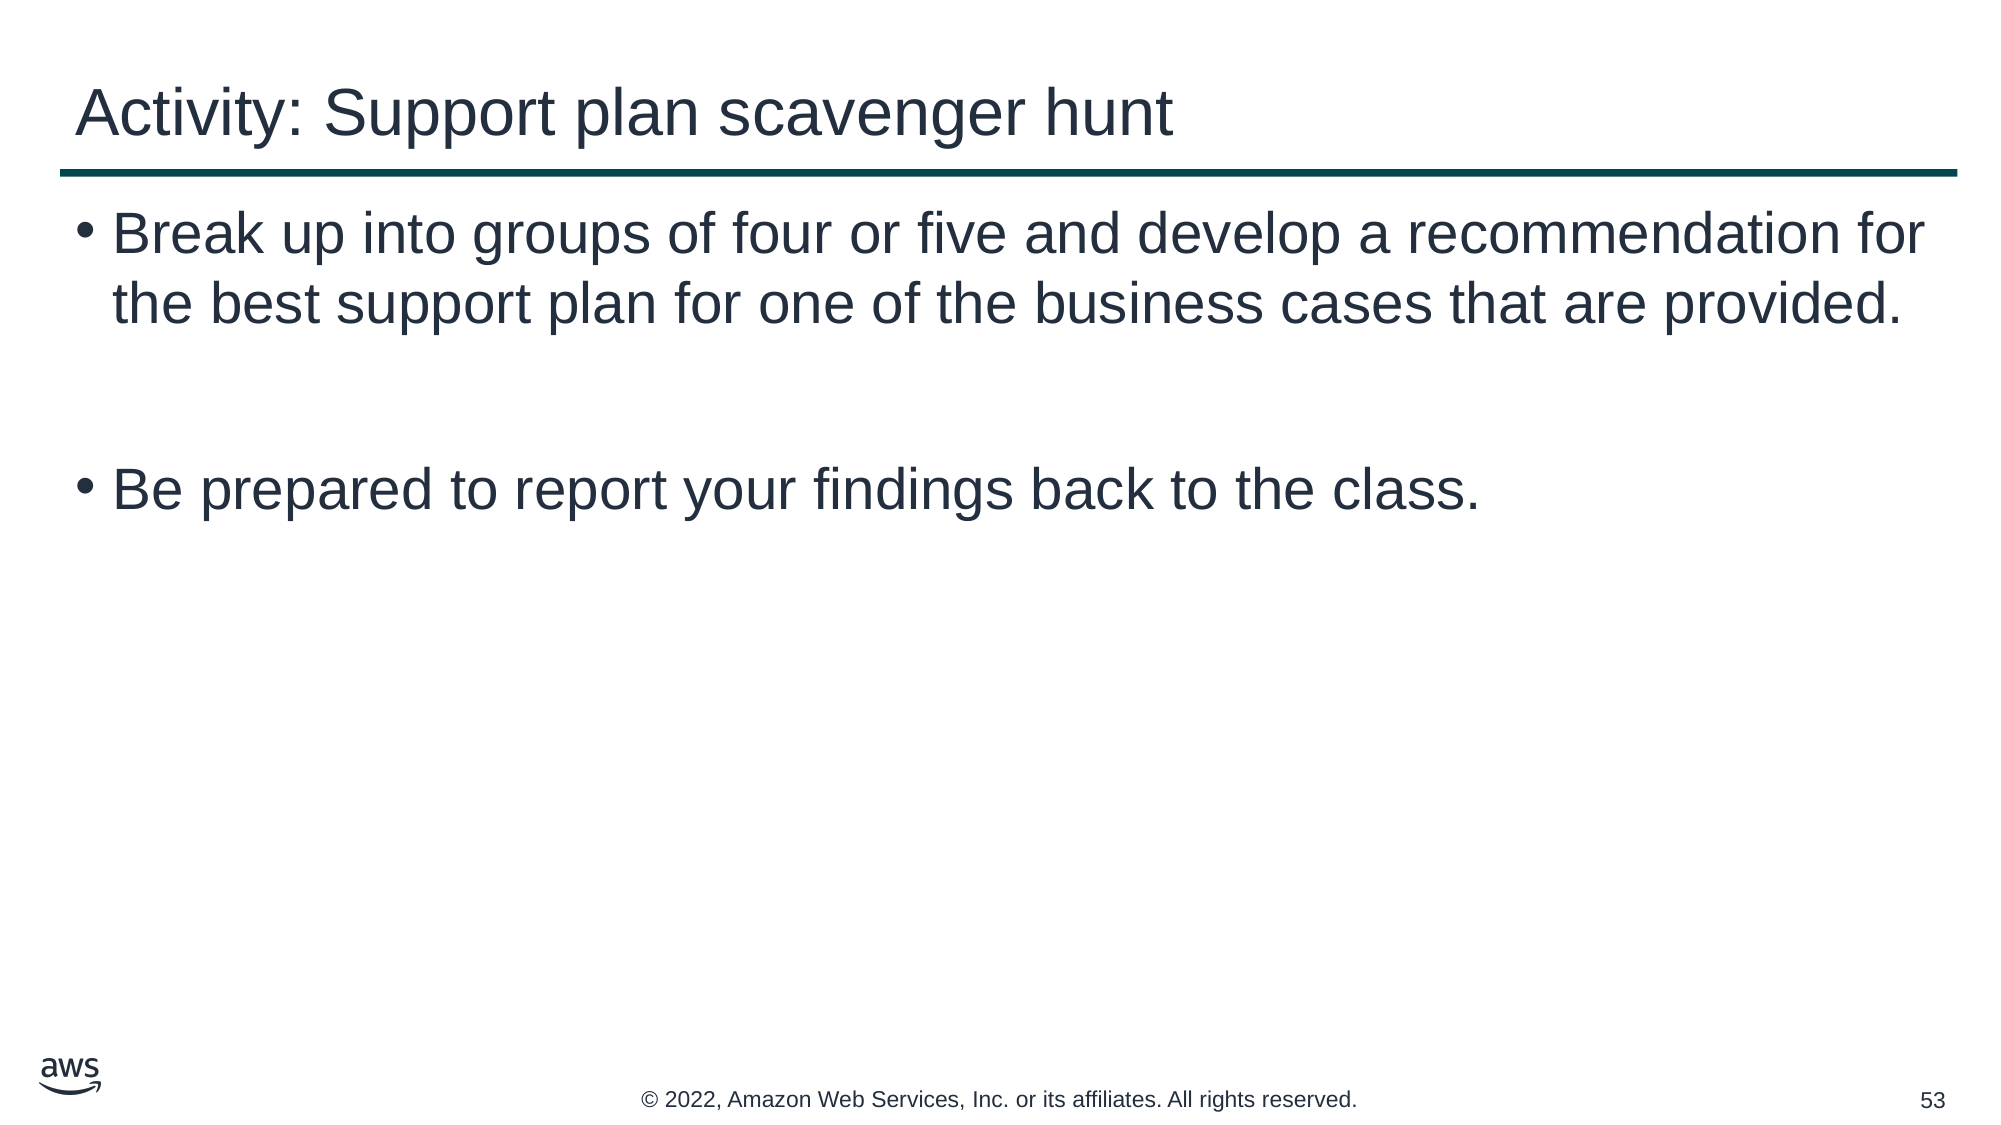

# Activity: Support plan scavenger hunt
Break up into groups of four or five and develop a recommendation for the best support plan for one of the business cases that are provided.

Be prepared to report your findings back to the class.

53